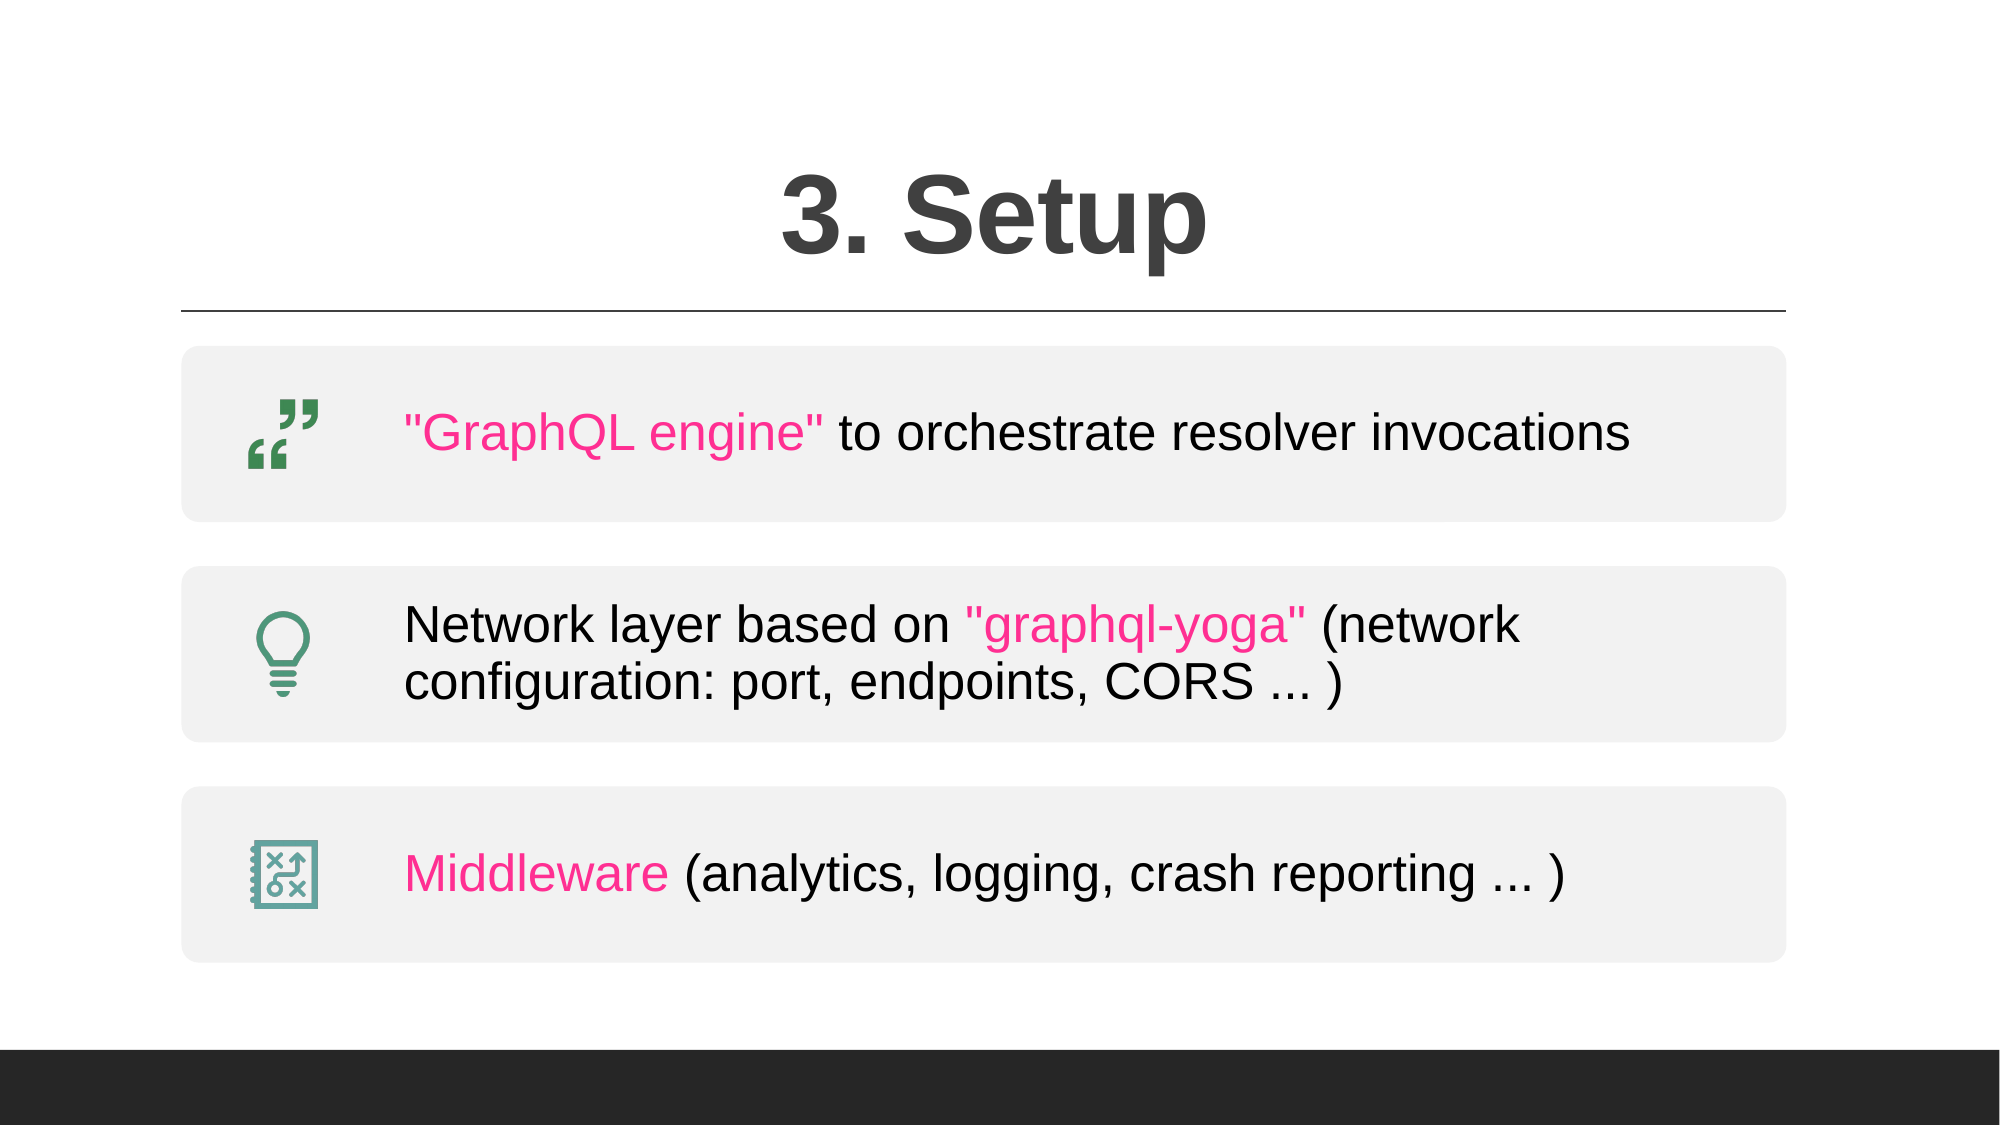

# 3. Setup
"GraphQL engine" to orchestrate resolver invocations
Network layer based on "graphql-yoga" (network configuration: port, endpoints, CORS ... )
Middleware (analytics, logging, crash reporting ... )